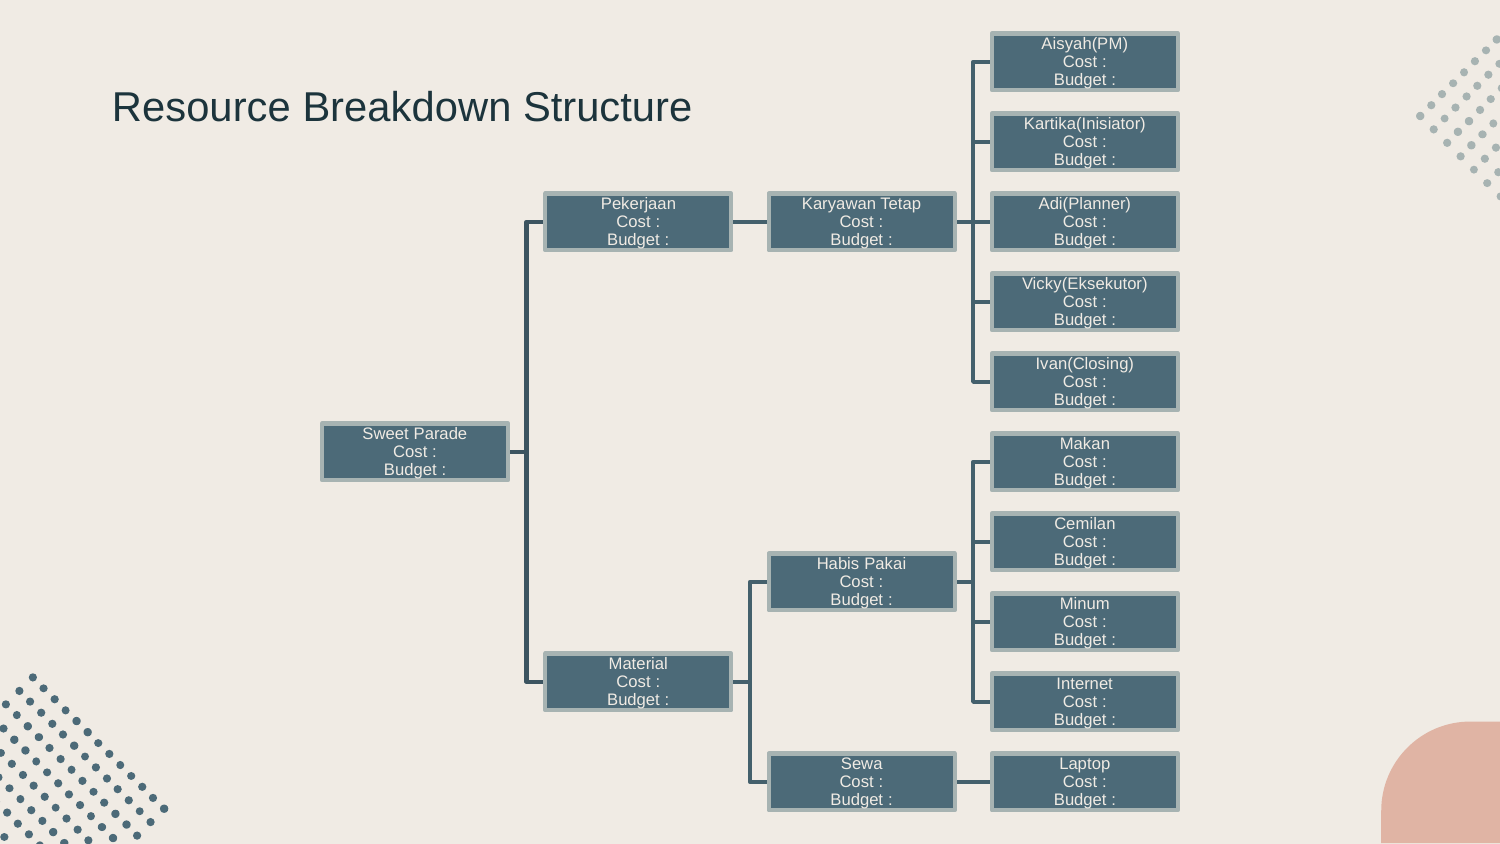

Sweet Parade
Cost :
Budget :
Pekerjaan
Cost :
Budget :
Karyawan Tetap
Cost :
Budget :
Aisyah(PM)
Cost :
Budget :
Kartika(Inisiator)
Cost :
Budget :
Adi(Planner)
Cost :
Budget :
Vicky(Eksekutor)
Cost :
Budget :
Ivan(Closing)
Cost :
Budget :
Material
Cost :
Budget :
Habis Pakai
Cost :
Budget :
Makan
Cost :
Budget :
Cemilan
Cost :
Budget :
Minum
Cost :
Budget :
Internet
Cost :
Budget :
Sewa
Cost :
Budget :
Laptop
Cost :
Budget :
# Resource Breakdown Structure